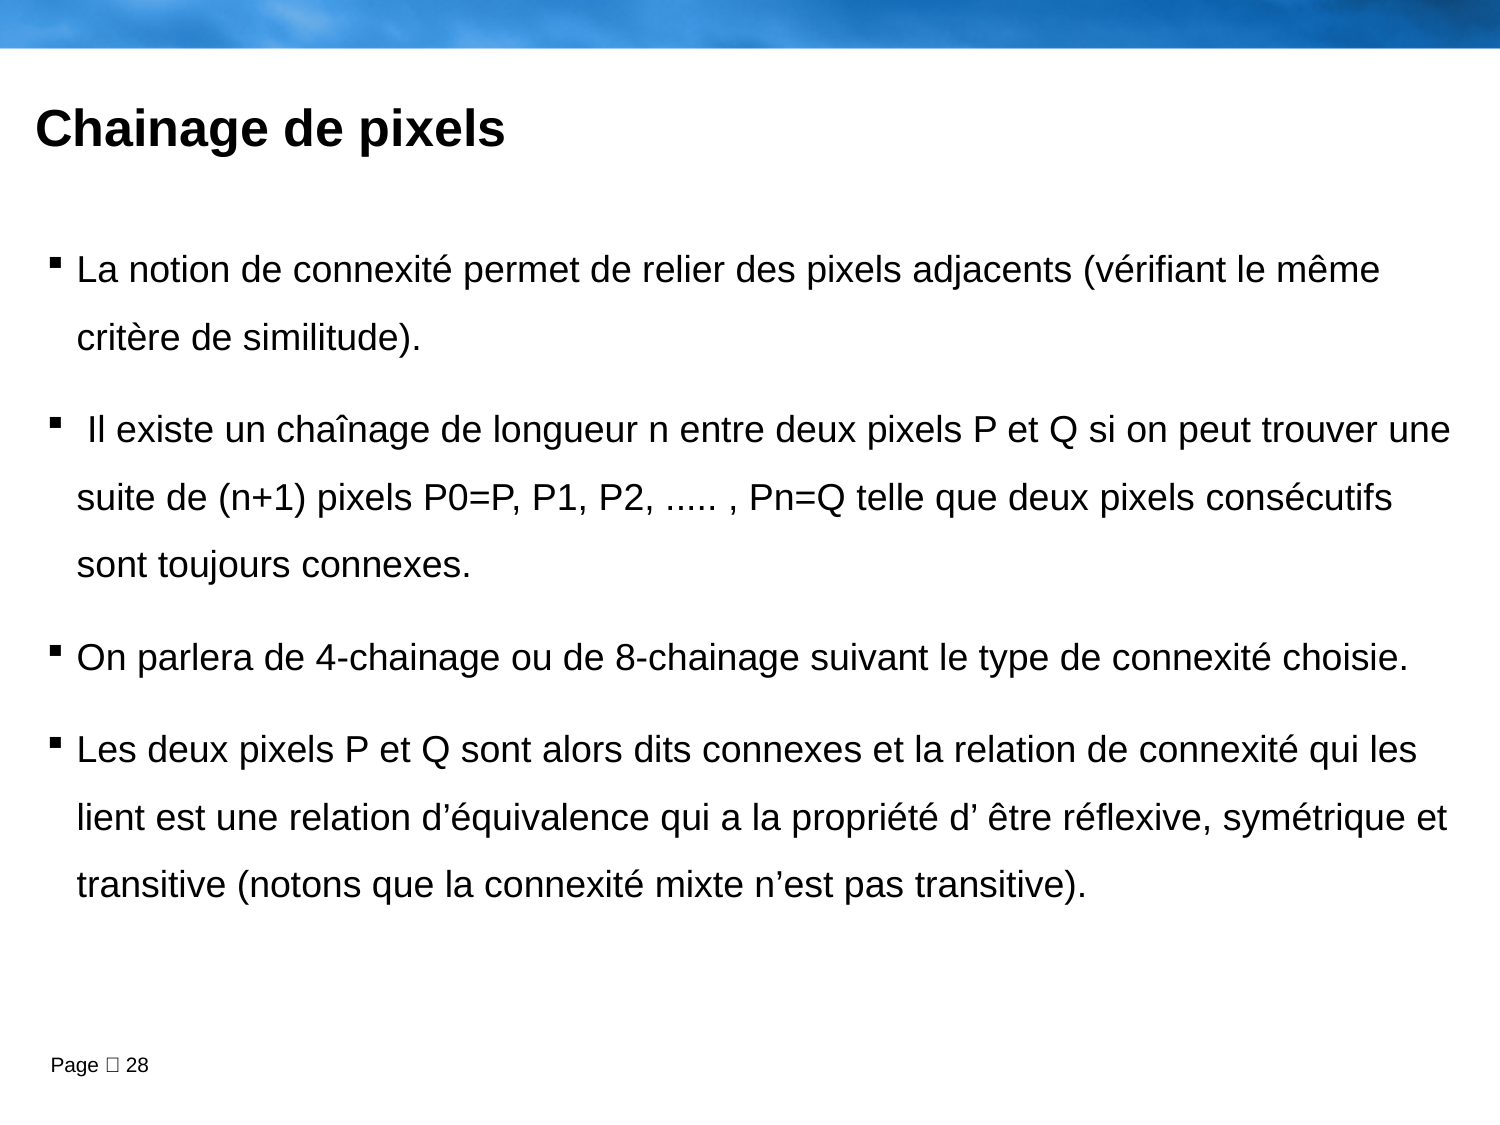

# Chainage de pixels
La notion de connexité permet de relier des pixels adjacents (vérifiant le même critère de similitude).
 Il existe un chaînage de longueur n entre deux pixels P et Q si on peut trouver une suite de (n+1) pixels P0=P, P1, P2, ..... , Pn=Q telle que deux pixels consécutifs sont toujours connexes.
On parlera de 4-chainage ou de 8-chainage suivant le type de connexité choisie.
Les deux pixels P et Q sont alors dits connexes et la relation de connexité qui les lient est une relation d’équivalence qui a la propriété d’ être réflexive, symétrique et transitive (notons que la connexité mixte n’est pas transitive).